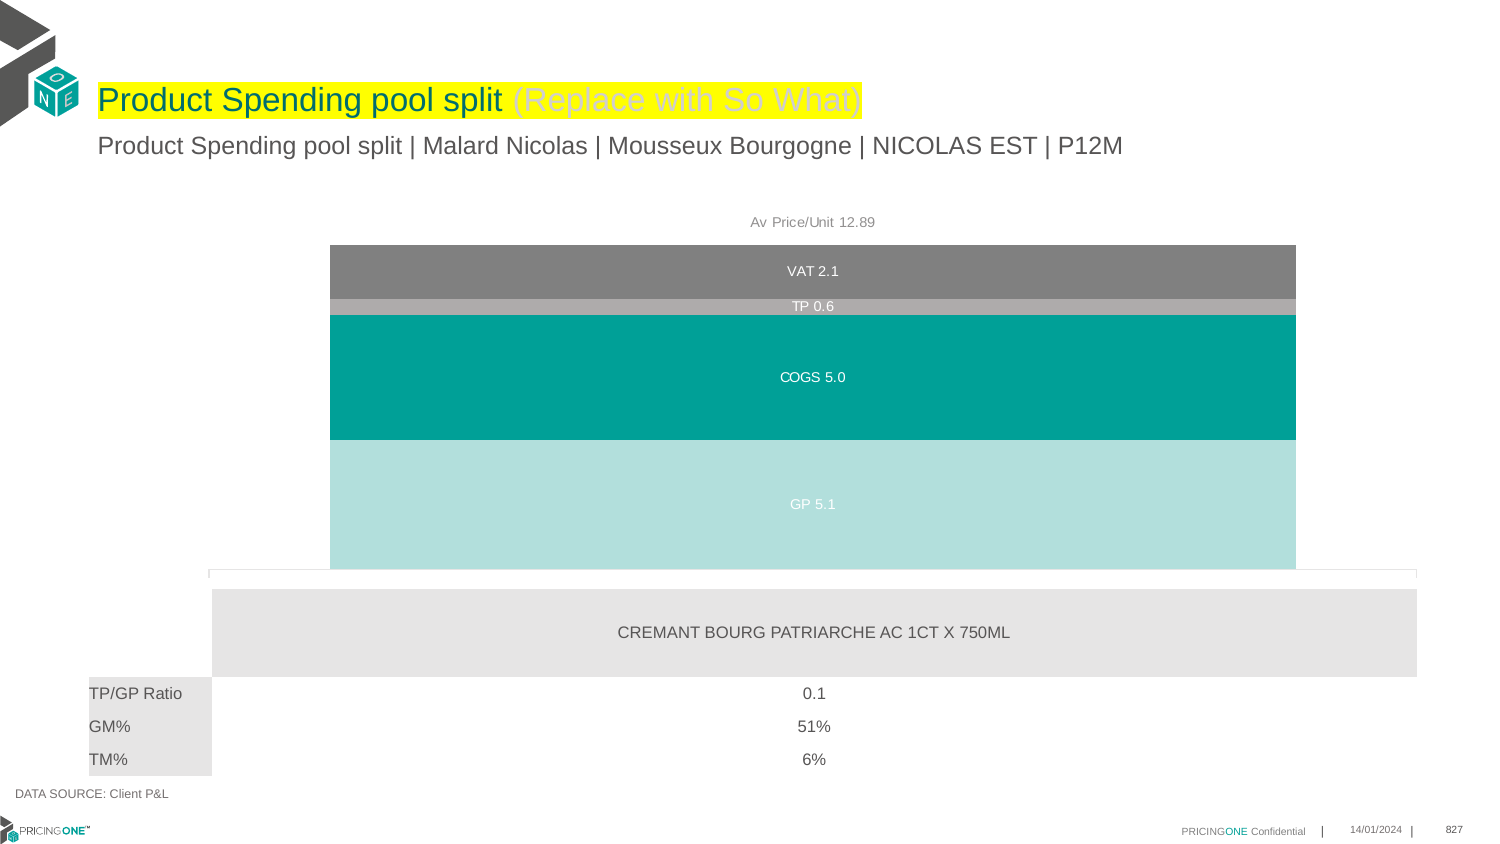

# Product Spending pool split (Replace with So What)
Product Spending pool split | Malard Nicolas | Mousseux Bourgogne | NICOLAS EST | P12M

### Chart

| Category | GP | COGS | TP | VAT |
|---|---|---|---|---|
| Av Price/Unit 12.89 | 5.125779295154184 | 4.980474449339208 | 0.6352560939794429 | 2.1483113069016144 |
|  | CREMANT BOURG PATRIARCHE AC 1CT X 750ML |
| --- | --- |
| TP/GP Ratio | 0.1 |
| GM% | 51% |
| TM% | 6% |
DATA SOURCE: Client P&L

14/01/2024
827